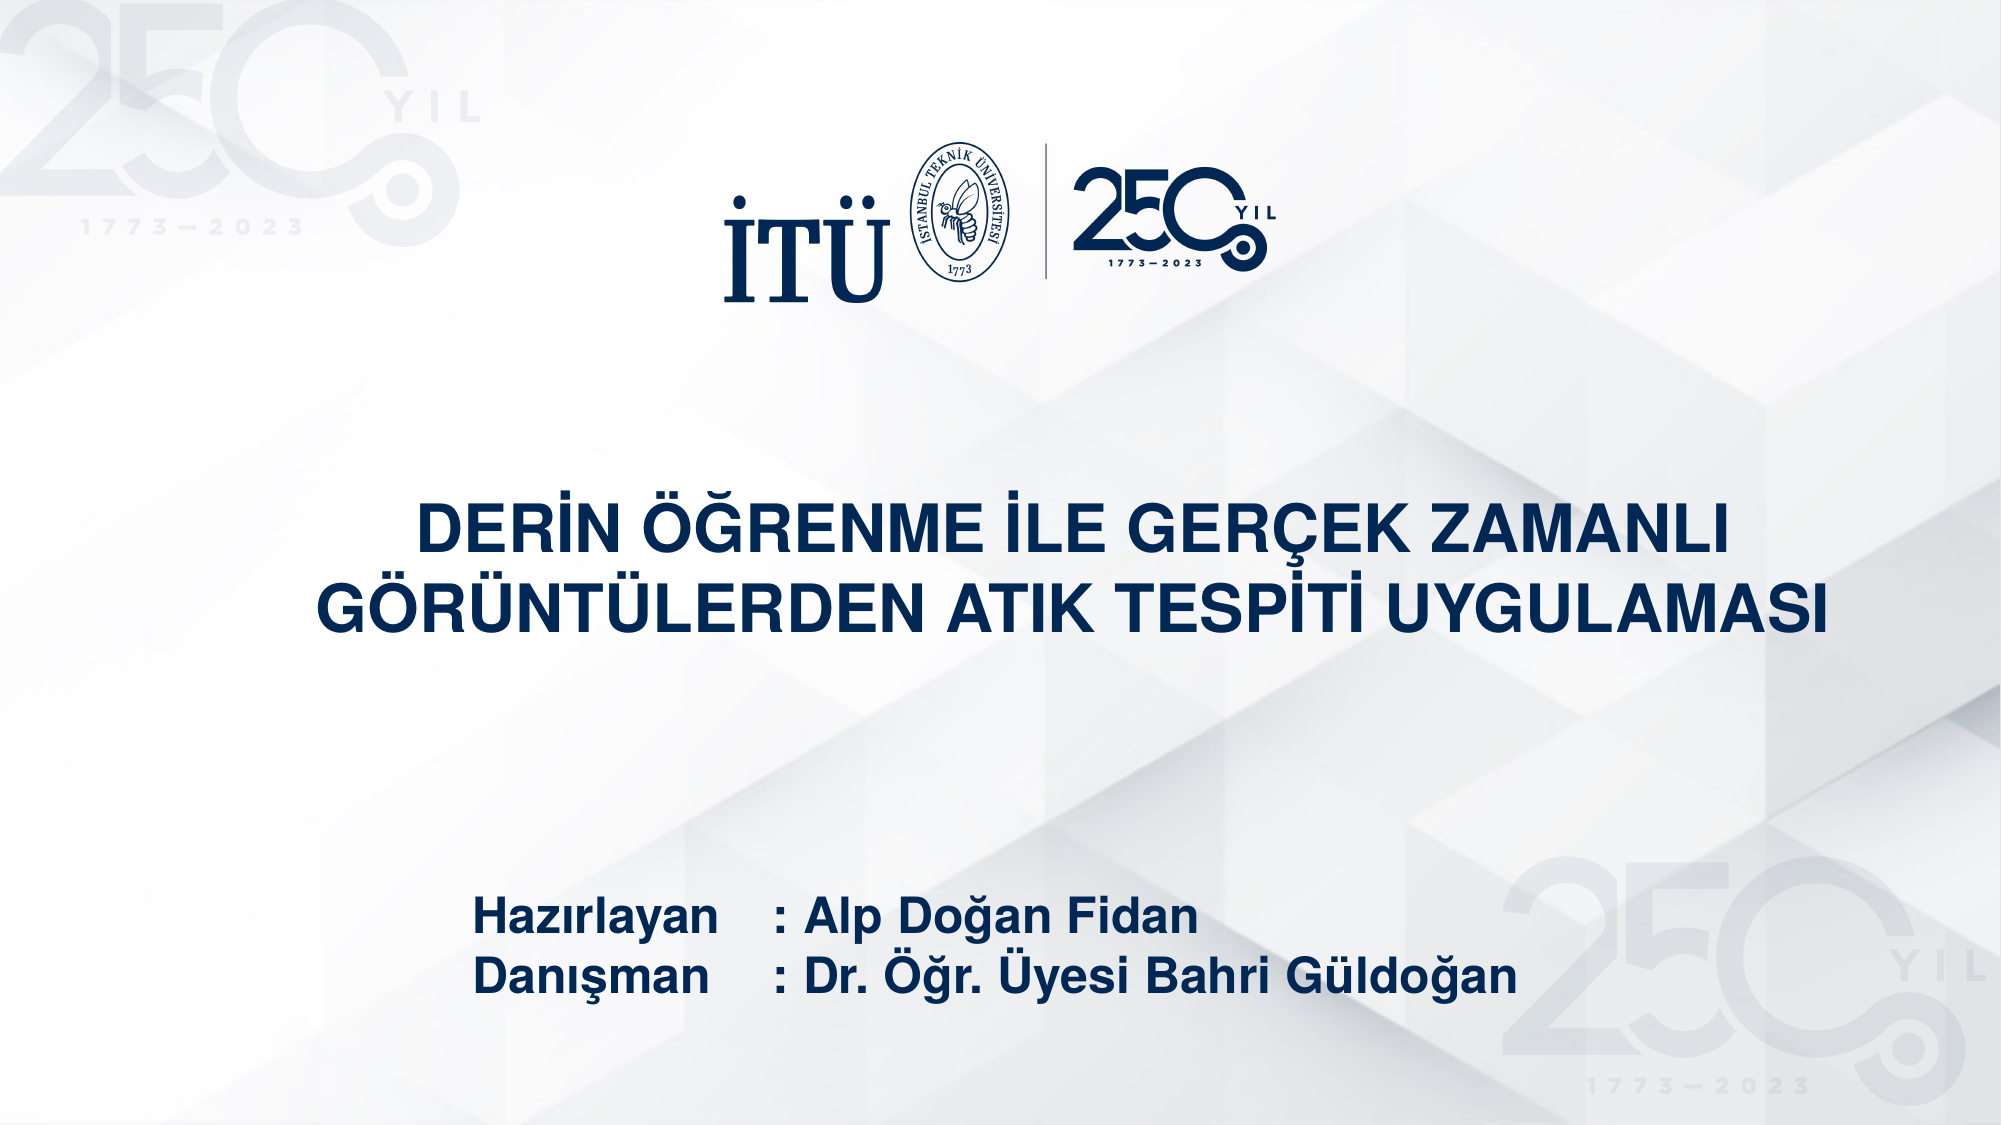

DERİN ÖĞRENME İLE GERÇEK ZAMANLI
GÖRÜNTÜLERDEN ATIK TESPİTİ UYGULAMASI
Hazırlayan	: Alp Doğan Fidan
Danışman	: Dr. Öğr. Üyesi Bahri Güldoğan